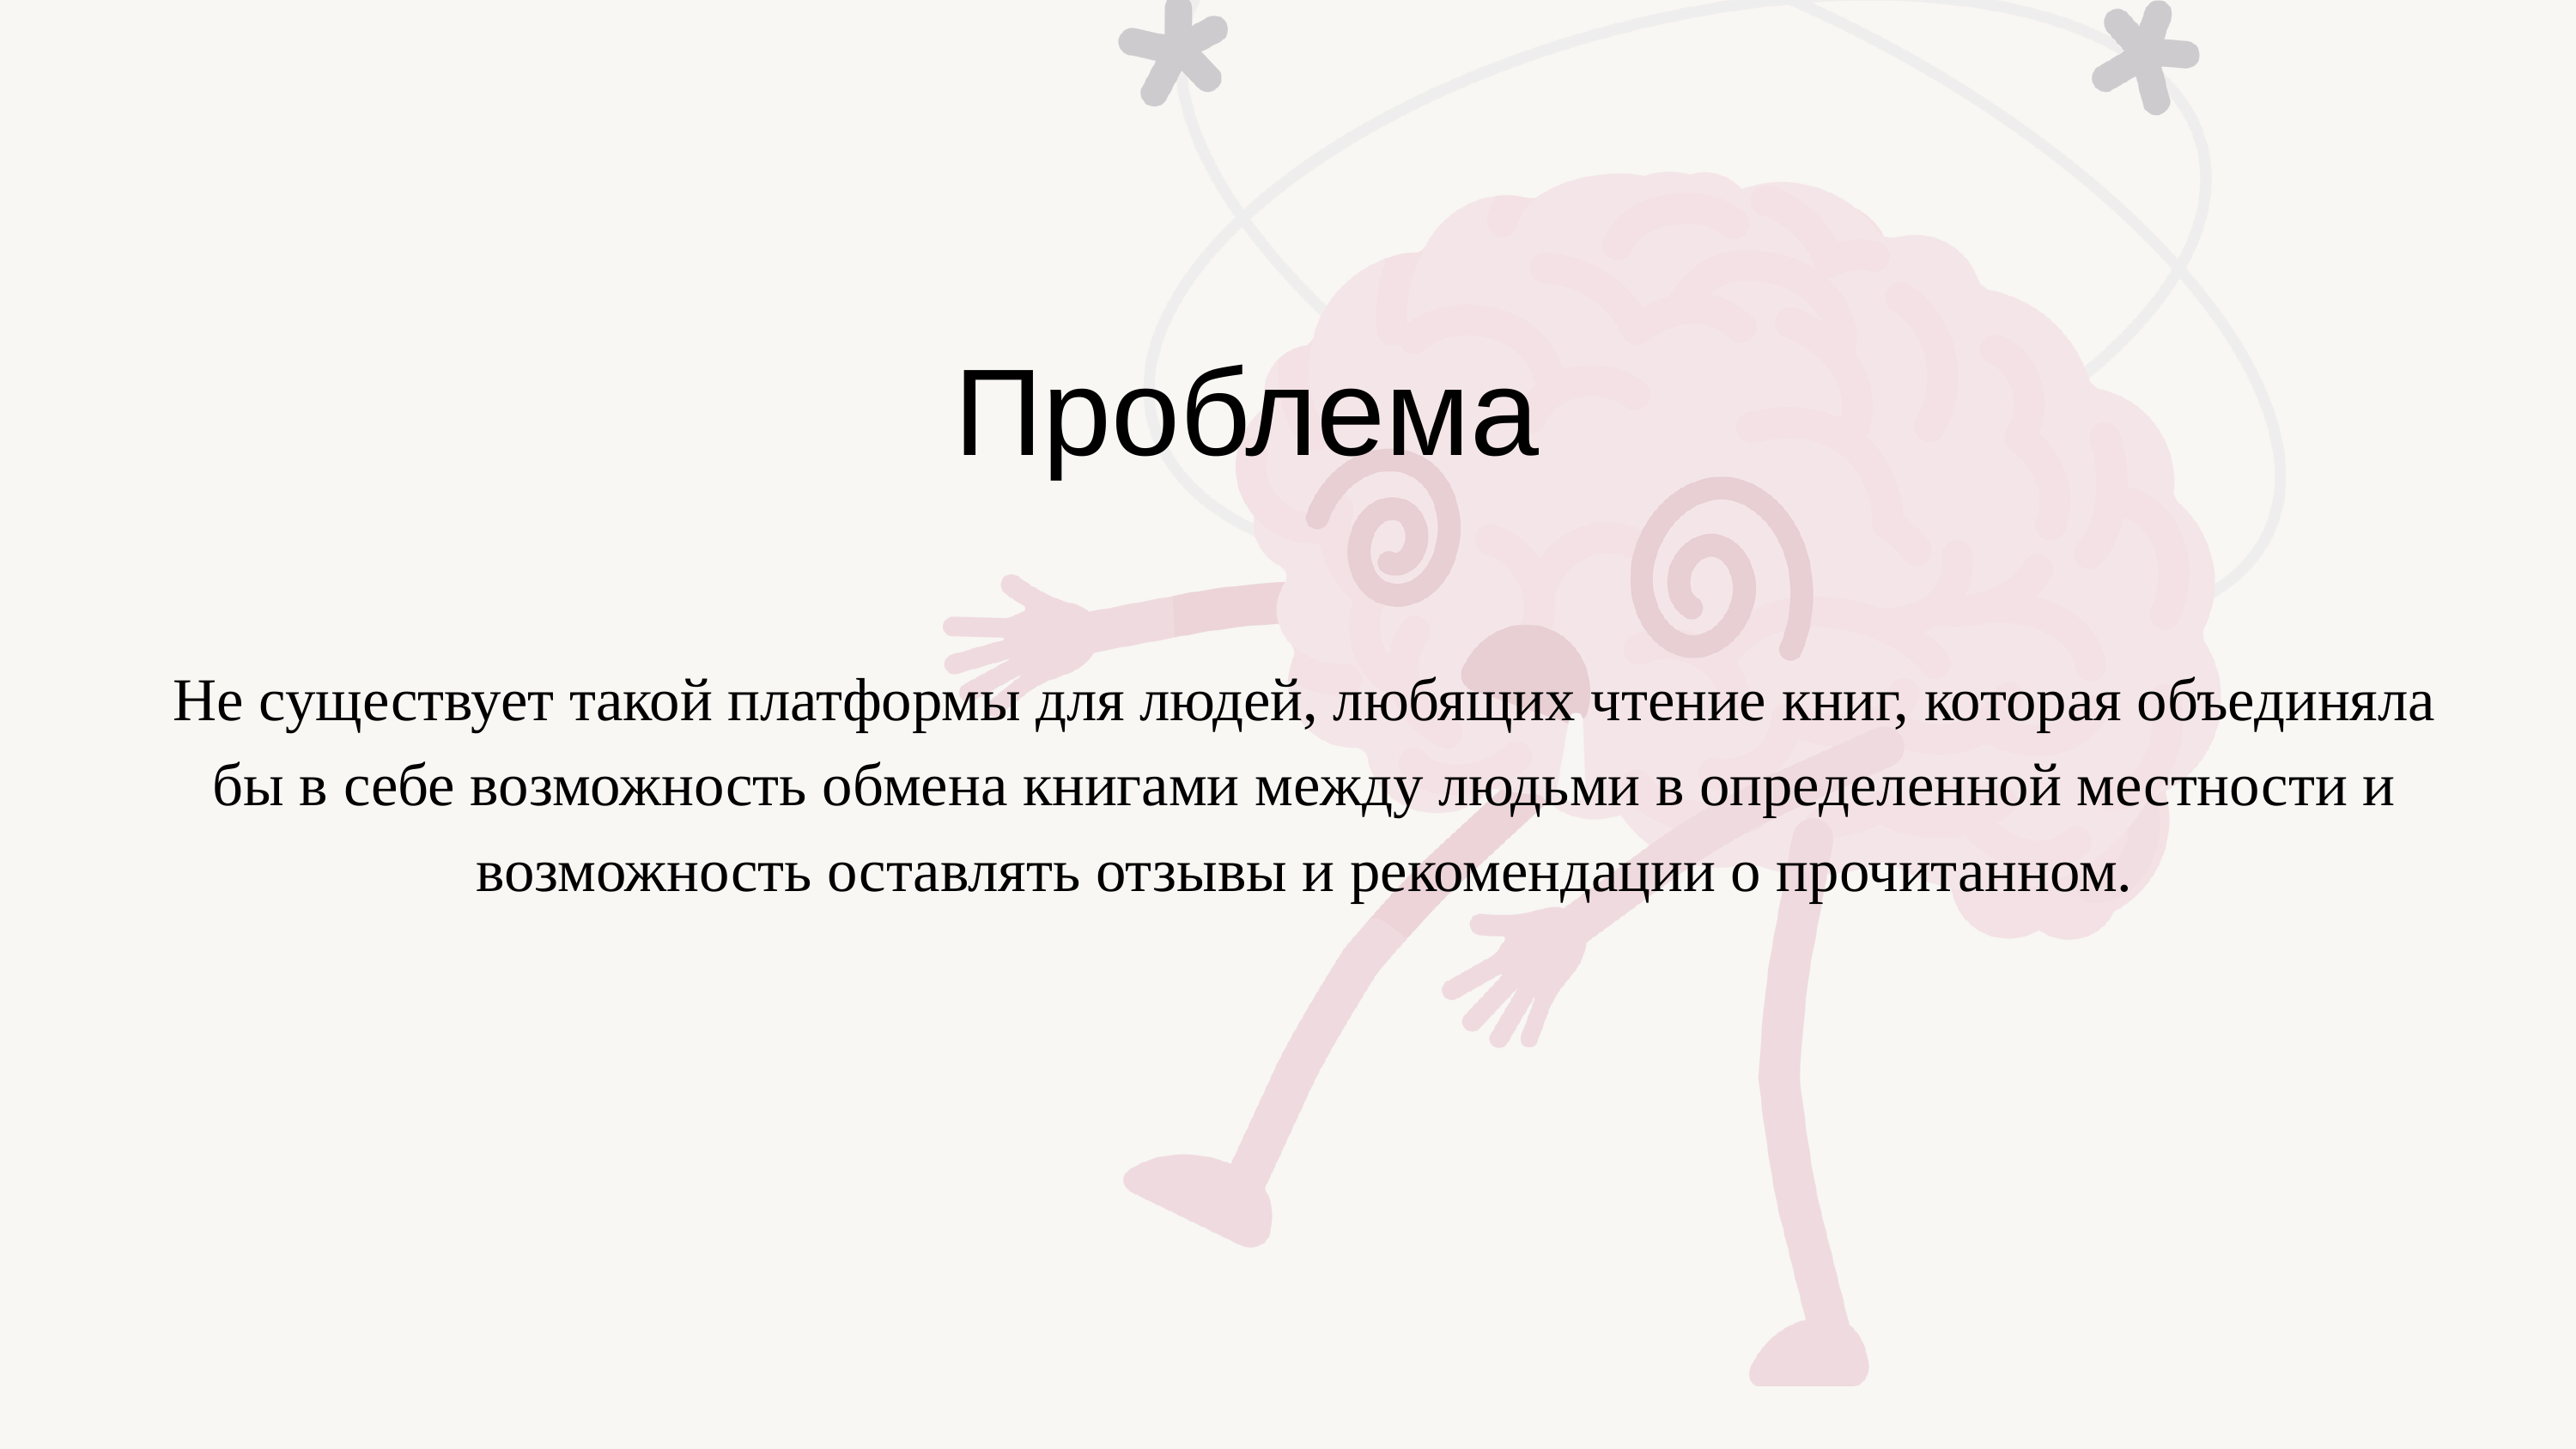

Проблема
Не существует такой платформы для людей, любящих чтение книг, которая объединяла бы в себе возможность обмена книгами между людьми в определенной местности и возможность оставлять отзывы и рекомендации о прочитанном.